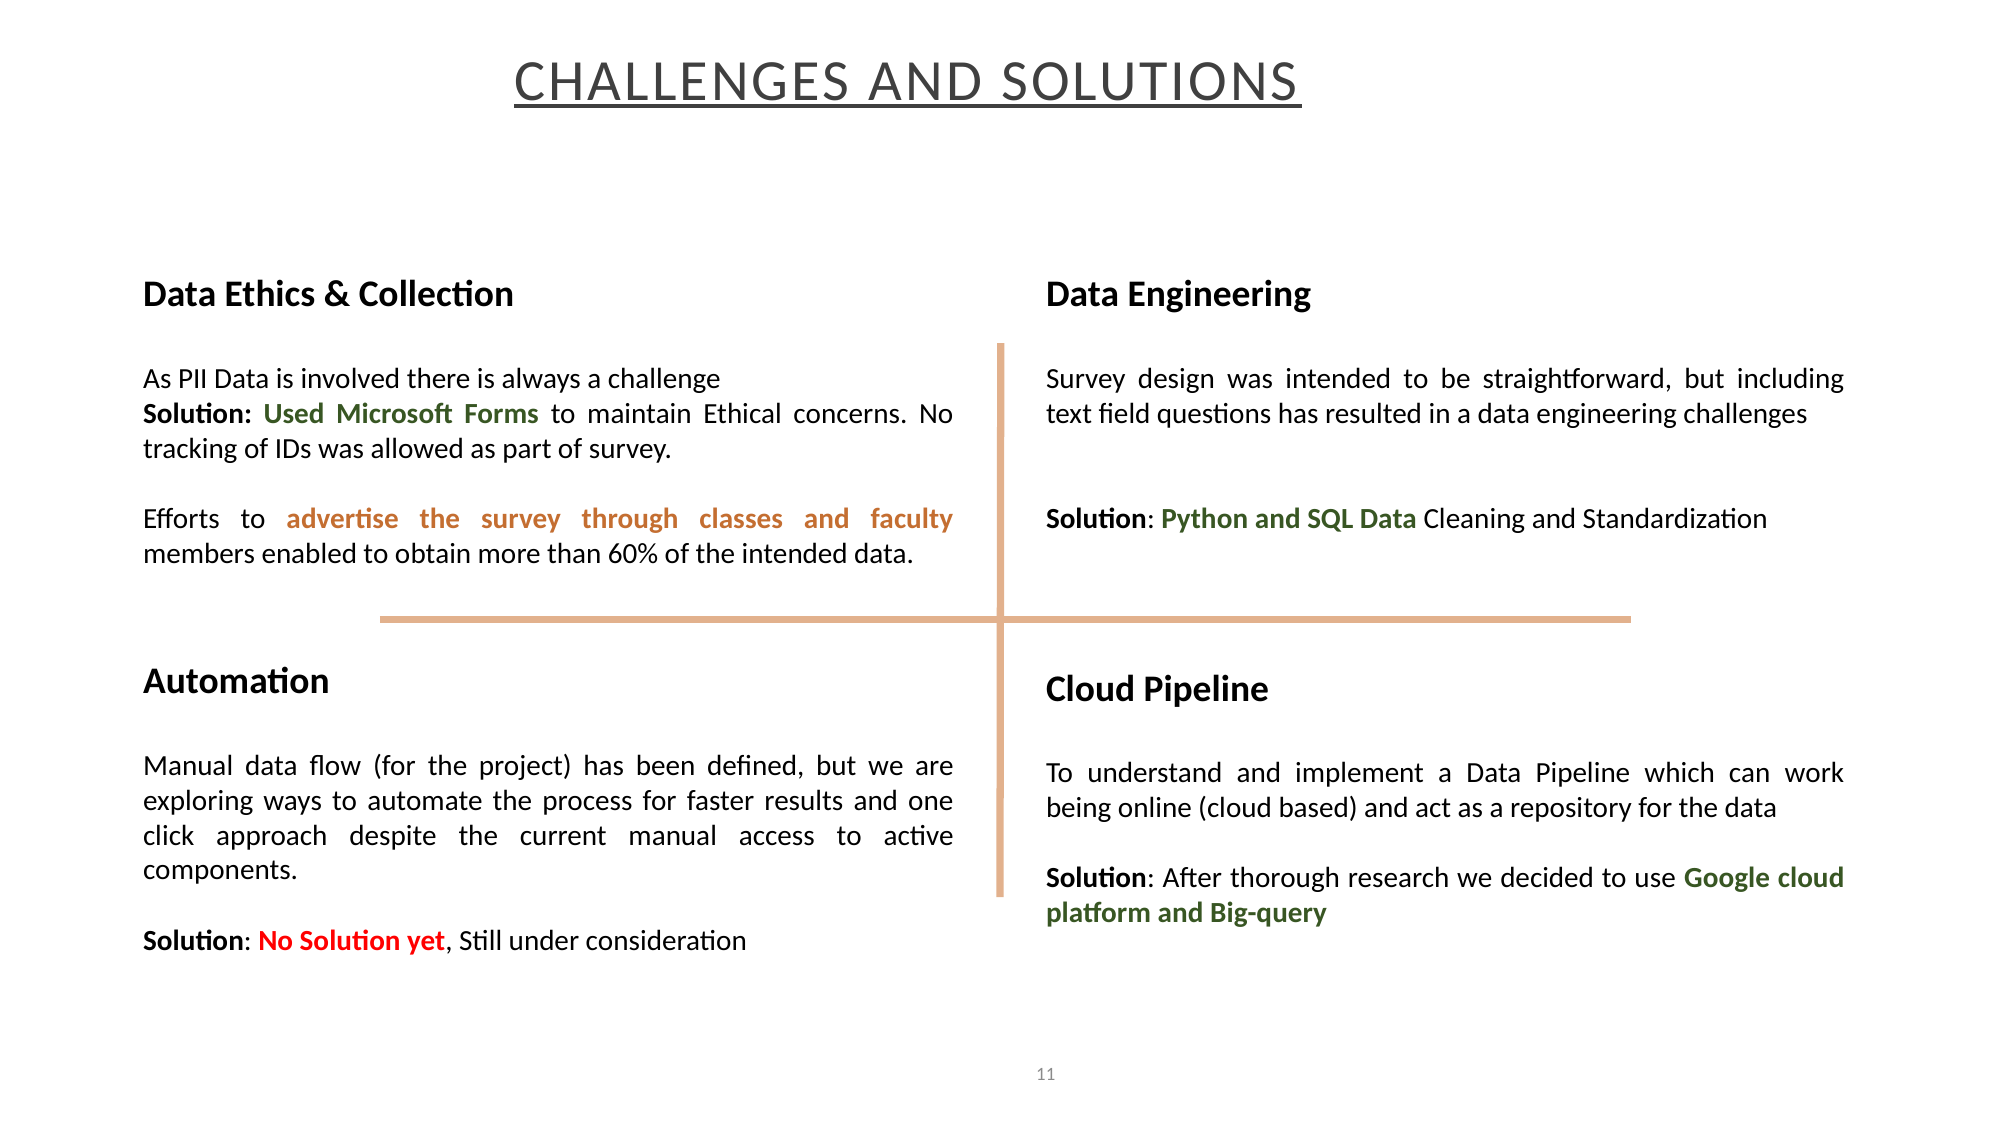

# Challenges and Solutions
Data Ethics & Collection

As PII Data is involved there is always a challenge
Solution: Used Microsoft Forms to maintain Ethical concerns. No tracking of IDs was allowed as part of survey.

Efforts to advertise the survey through classes and faculty members enabled to obtain more than 60% of the intended data.
Data Engineering

Survey design was intended to be straightforward, but including text field questions has resulted in a data engineering challenges

Solution: Python and SQL Data Cleaning and Standardization

Automation

Manual data flow (for the project) has been defined, but we are exploring ways to automate the process for faster results and one click approach despite the current manual access to active components.

Solution: No Solution yet, Still under consideration
Cloud Pipeline

To understand and implement a Data Pipeline which can work being online (cloud based) and act as a repository for the data

Solution: After thorough research we decided to use Google cloud platform and Big-query
11